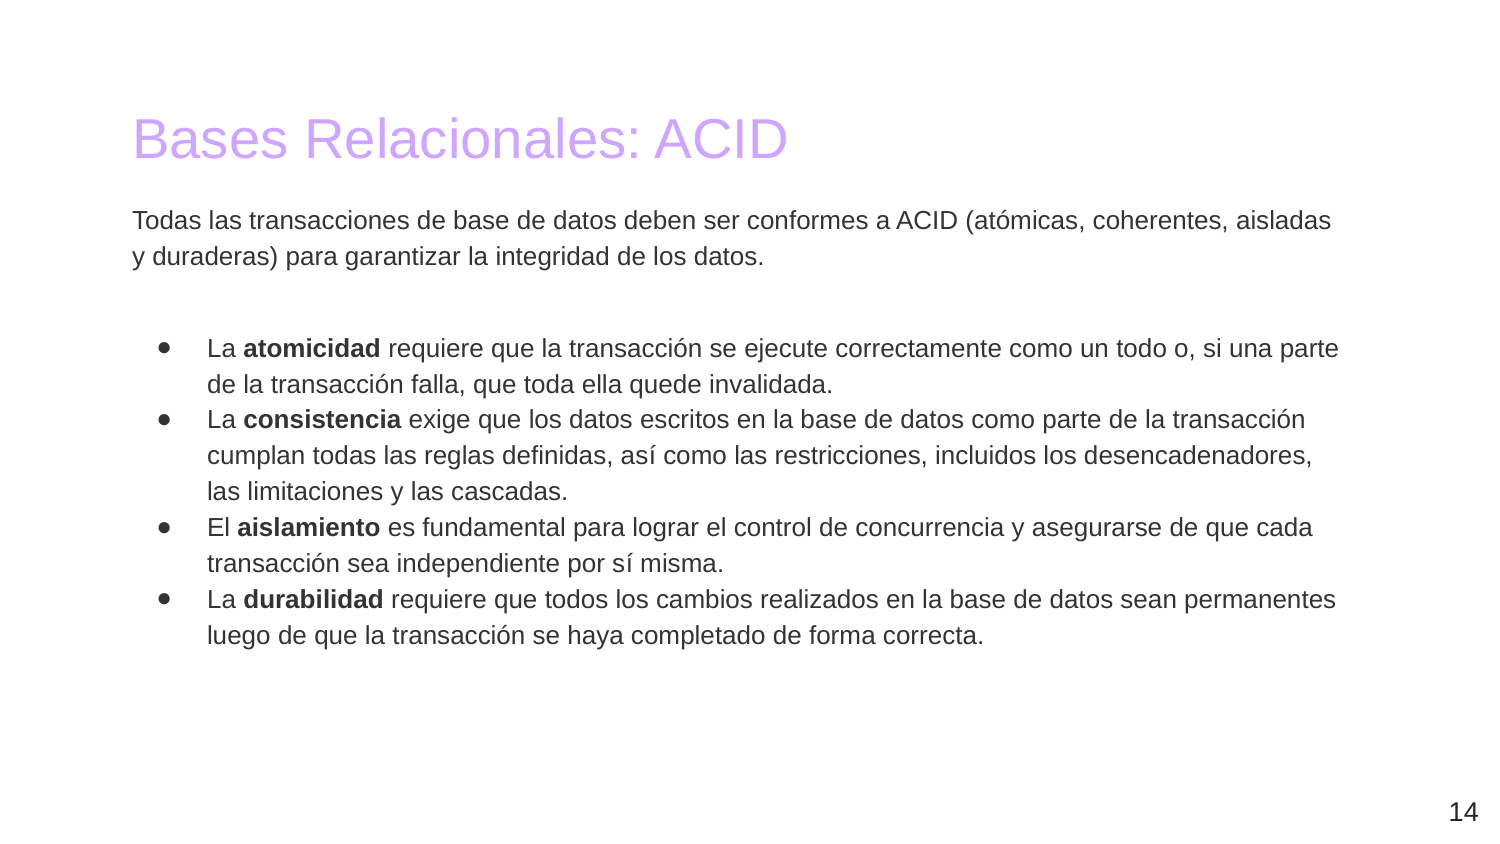

# Bases Relacionales: ACID

Todas las transacciones de base de datos deben ser conformes a ACID (atómicas, coherentes, aisladas y duraderas) para garantizar la integridad de los datos.
La atomicidad requiere que la transacción se ejecute correctamente como un todo o, si una parte de la transacción falla, que toda ella quede invalidada.
La consistencia exige que los datos escritos en la base de datos como parte de la transacción cumplan todas las reglas definidas, así como las restricciones, incluidos los desencadenadores, las limitaciones y las cascadas.
El aislamiento es fundamental para lograr el control de concurrencia y asegurarse de que cada transacción sea independiente por sí misma.
La durabilidad requiere que todos los cambios realizados en la base de datos sean permanentes luego de que la transacción se haya completado de forma correcta.
14